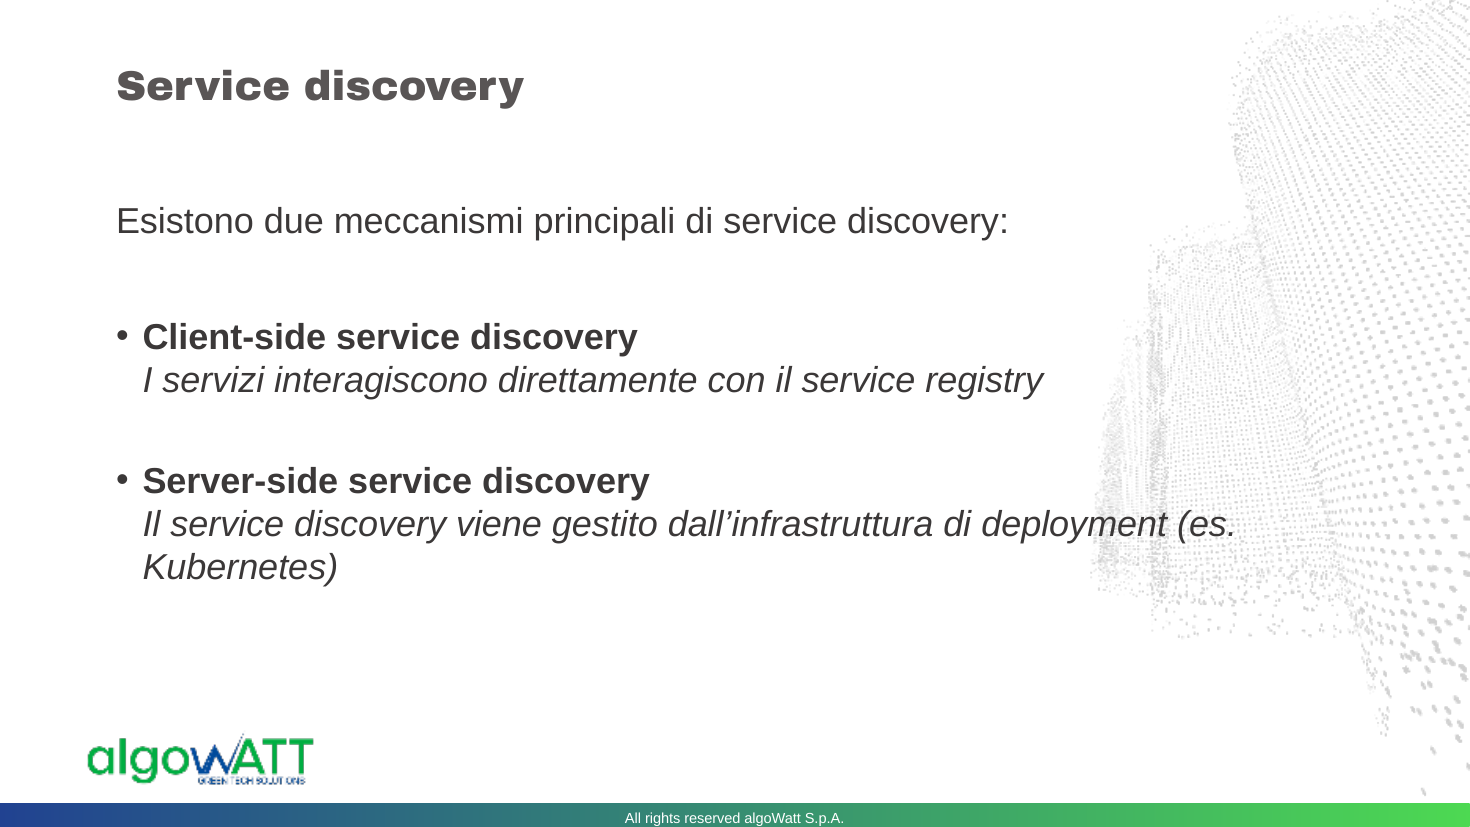

# Service discovery
Esistono due meccanismi principali di service discovery:

Client-side service discovery
I servizi interagiscono direttamente con il service registry
Server-side service discovery
Il service discovery viene gestito dall’infrastruttura di deployment (es. Kubernetes)

All rights reserved algoWatt S.p.A.